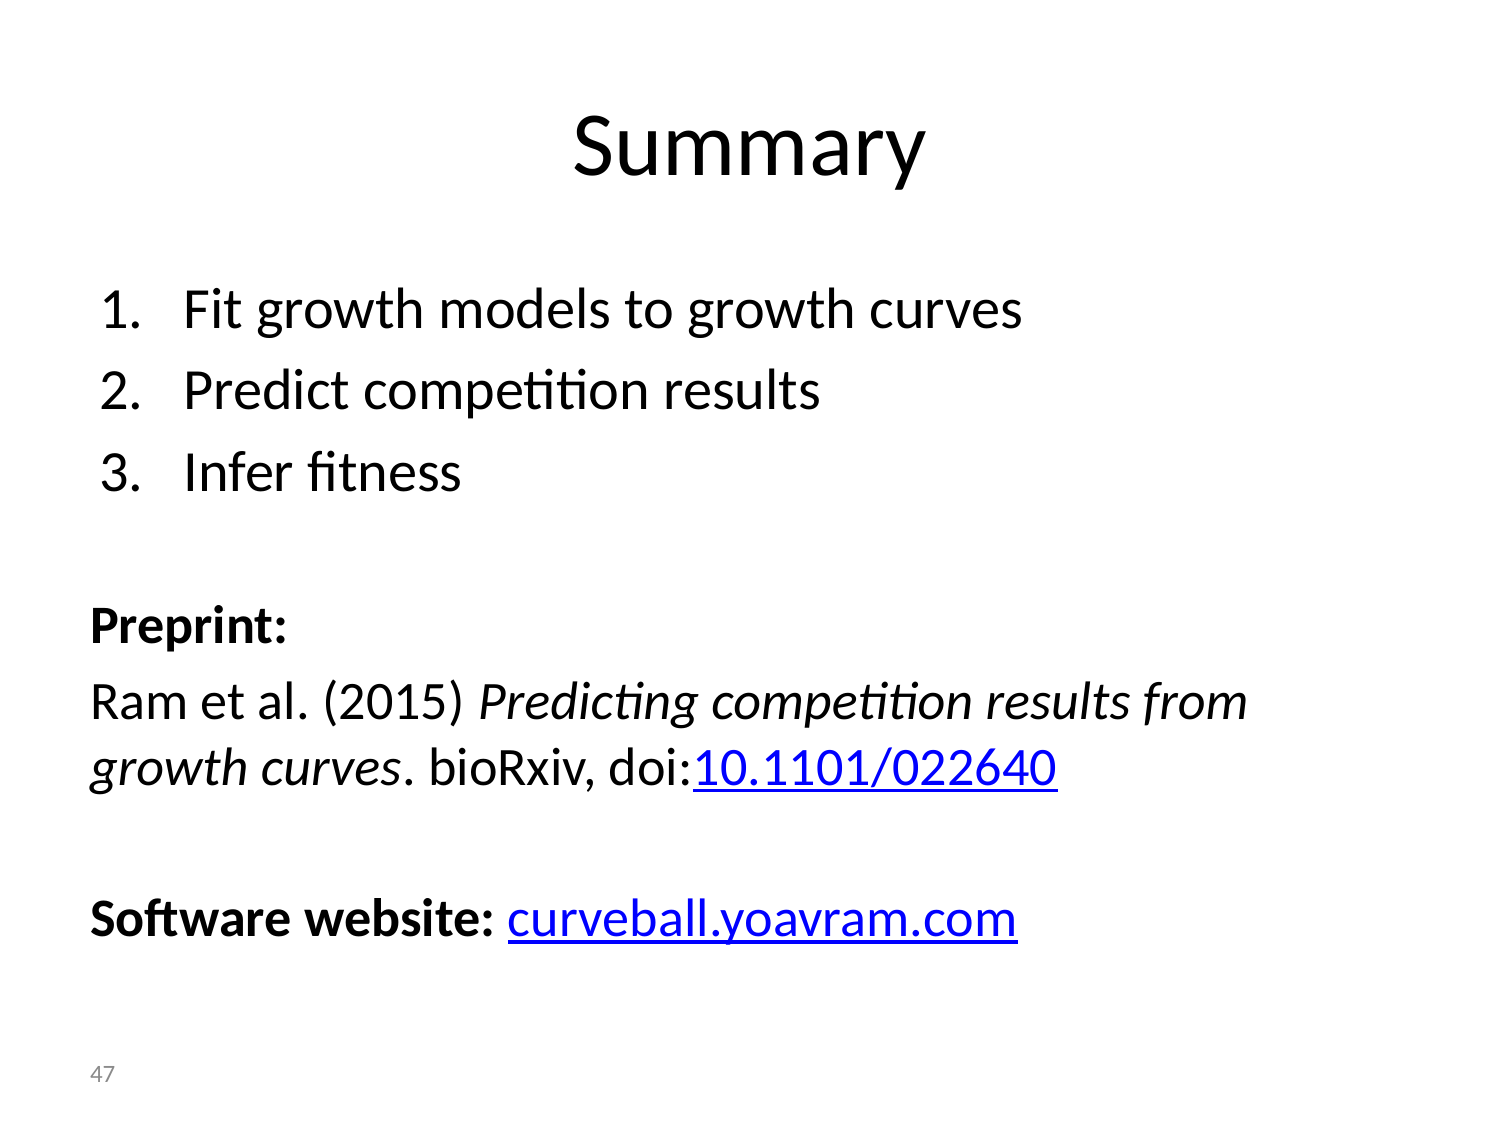

# Summary
Fit growth models to growth curves
Predict competition results
Infer fitness

Preprint:
Ram et al. (2015) Predicting competition results from growth curves. bioRxiv, doi:10.1101/022640

Software website: curveball.yoavram.com

47